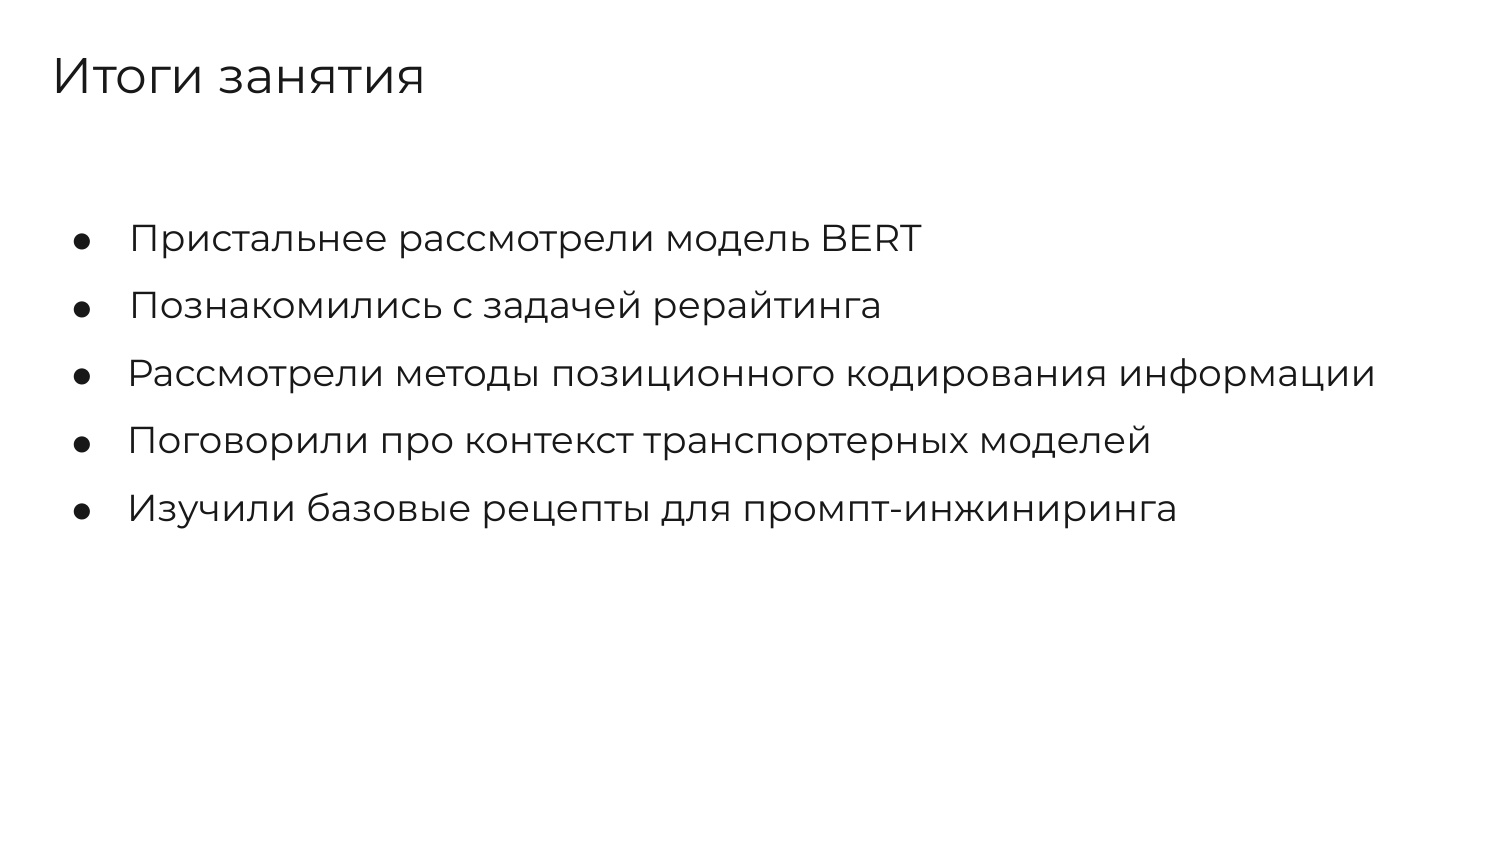

# Итоги занятия
Пристальнее рассмотрели модель BERT
Познакомились с задачей рерайтинга
Рассмотрели методы позиционного кодирования информации
Поговорили про контекст транспортерных моделей
Изучили базовые рецепты для промпт-инжиниринга